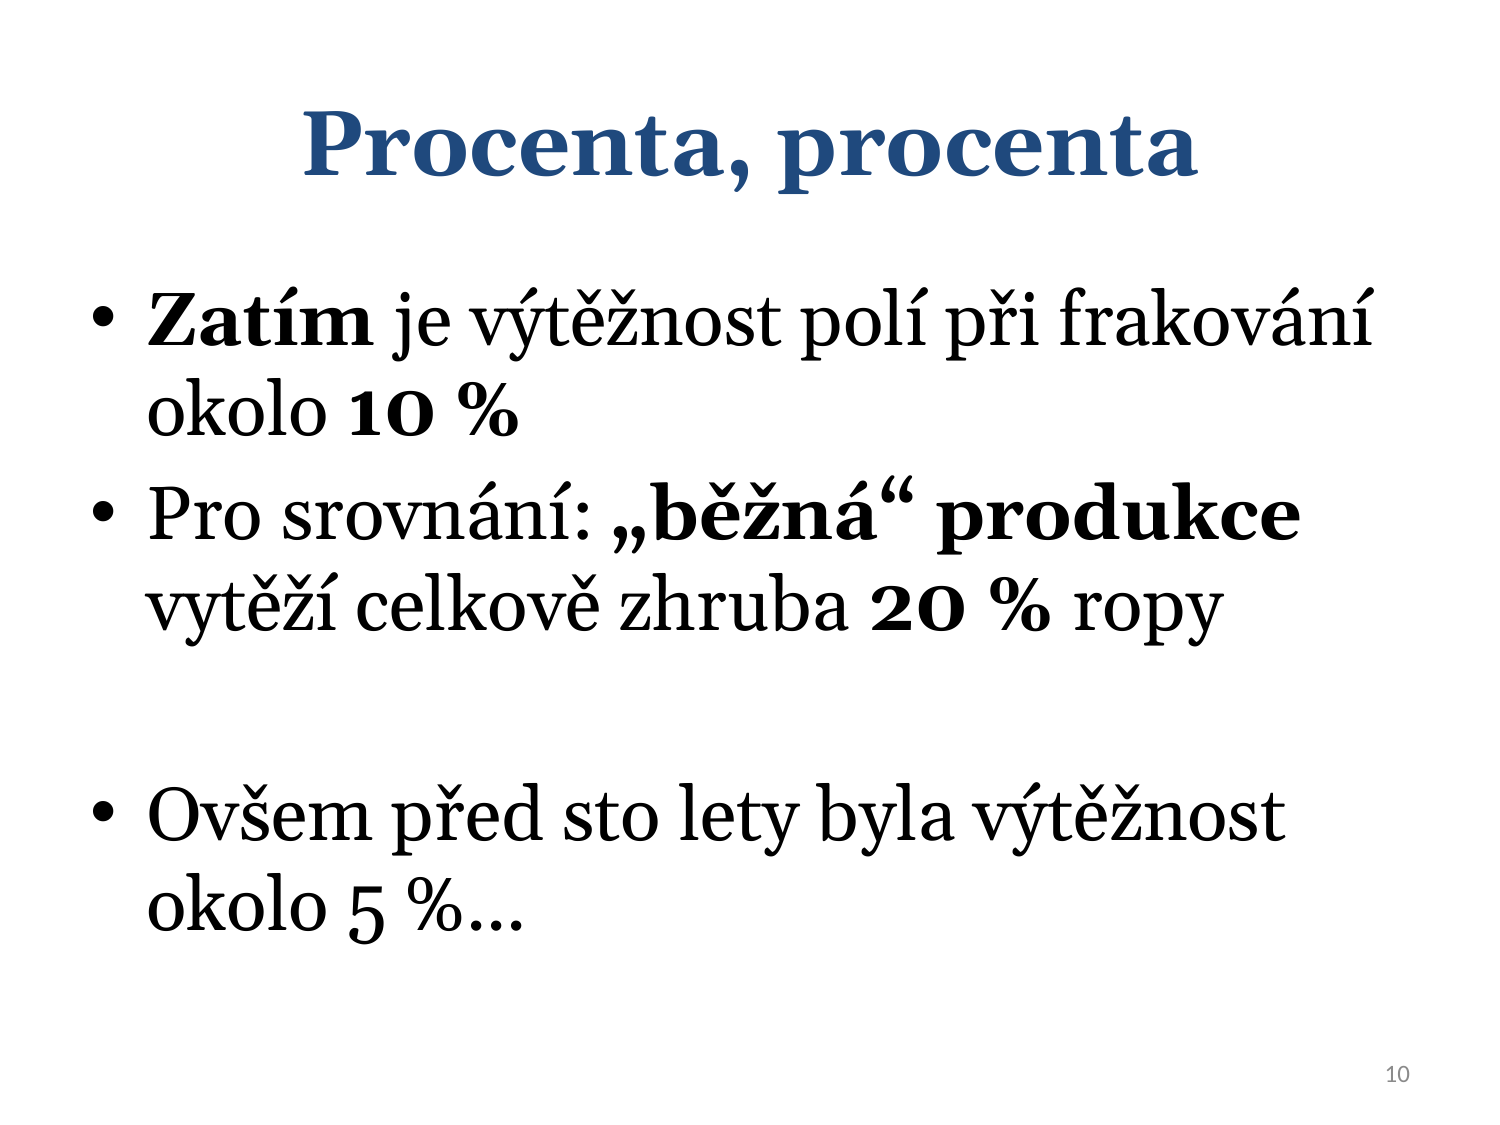

# Procenta, procenta
Zatím je výtěžnost polí při frakování okolo 10 %
Pro srovnání: „běžná“ produkce vytěží celkově zhruba 20 % ropy

Ovšem před sto lety byla výtěžnost okolo 5 %...

10